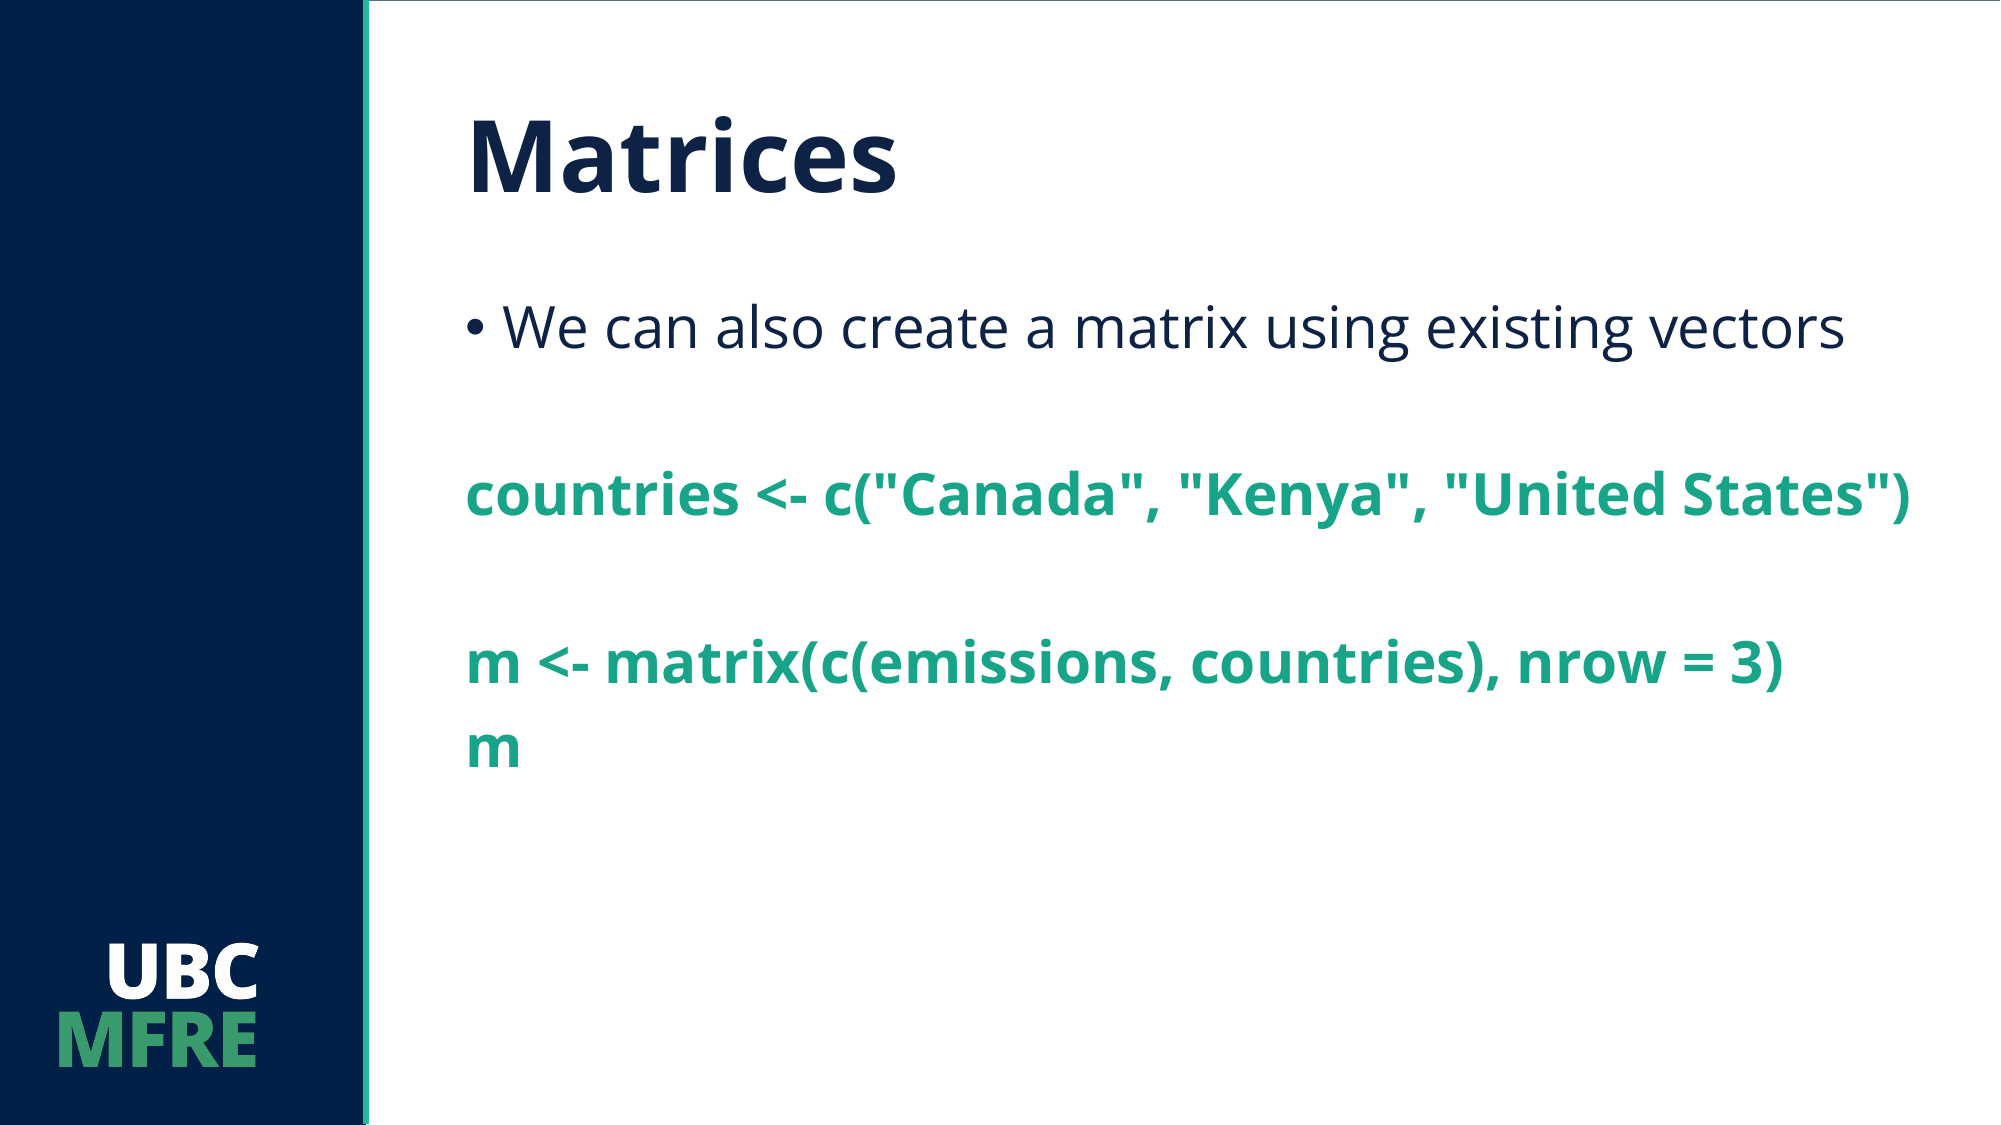

# Matrices
We can also create a matrix using existing vectors

countries <- c("Canada", "Kenya", "United States")

m <- matrix(c(emissions, countries), nrow = 3)
m